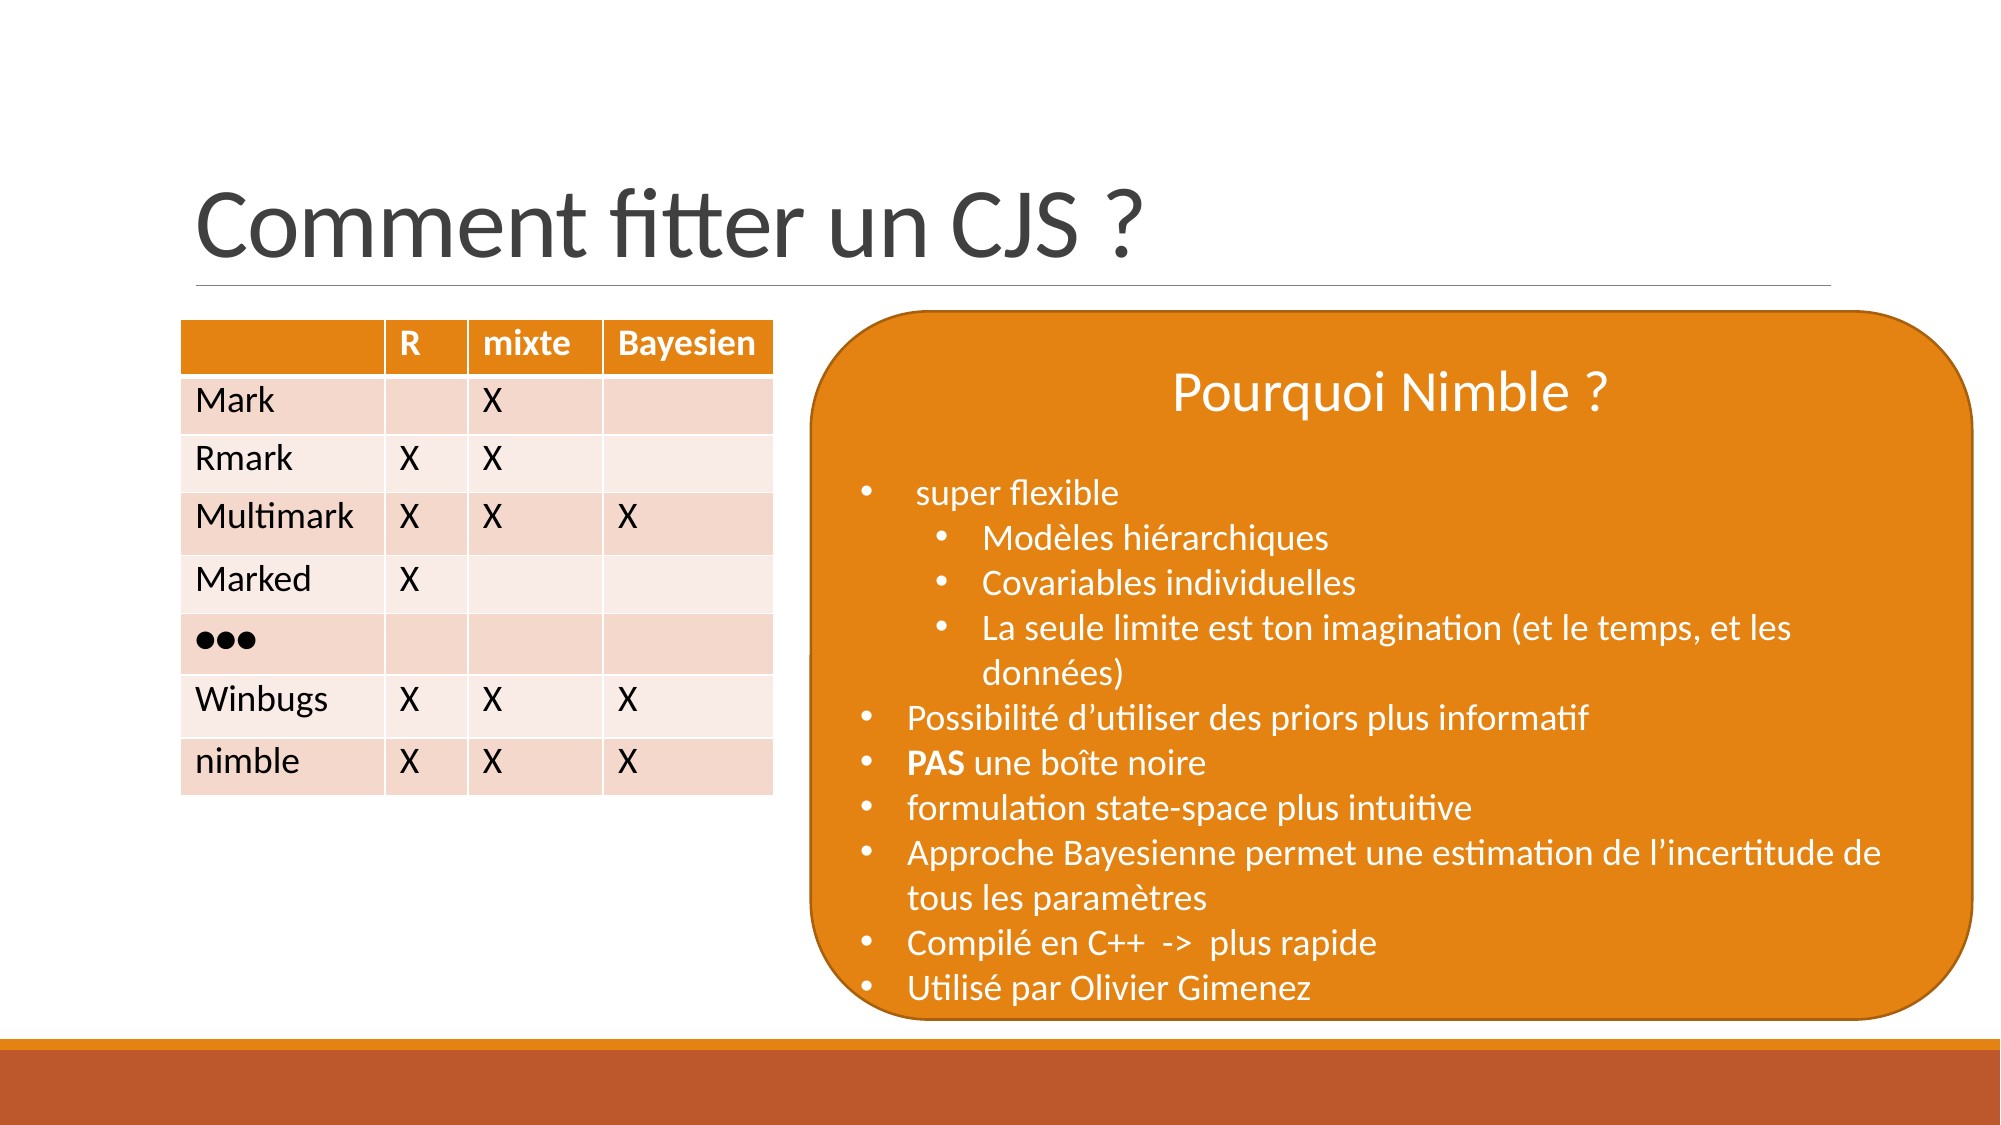

# Comment fitter un CJS ?
Pourquoi Nimble ?

 super flexible
Modèles hiérarchiques
Covariables individuelles
La seule limite est ton imagination (et le temps, et les données)
Possibilité d’utiliser des priors plus informatif
PAS une boîte noire
formulation state-space plus intuitive
Approche Bayesienne permet une estimation de l’incertitude de tous les paramètres
Compilé en C++  ->  plus rapide
Utilisé par Olivier Gimenez

|  | R | mixte | Bayesien |
| --- | --- | --- | --- |
| Mark |  | X |  |
| Rmark | X | X |  |
| Multimark | X | X | X |
| Marked | X |  |  |
| ••• |  |  |  |
| Winbugs | X | X | X |
| nimble | X | X | X |